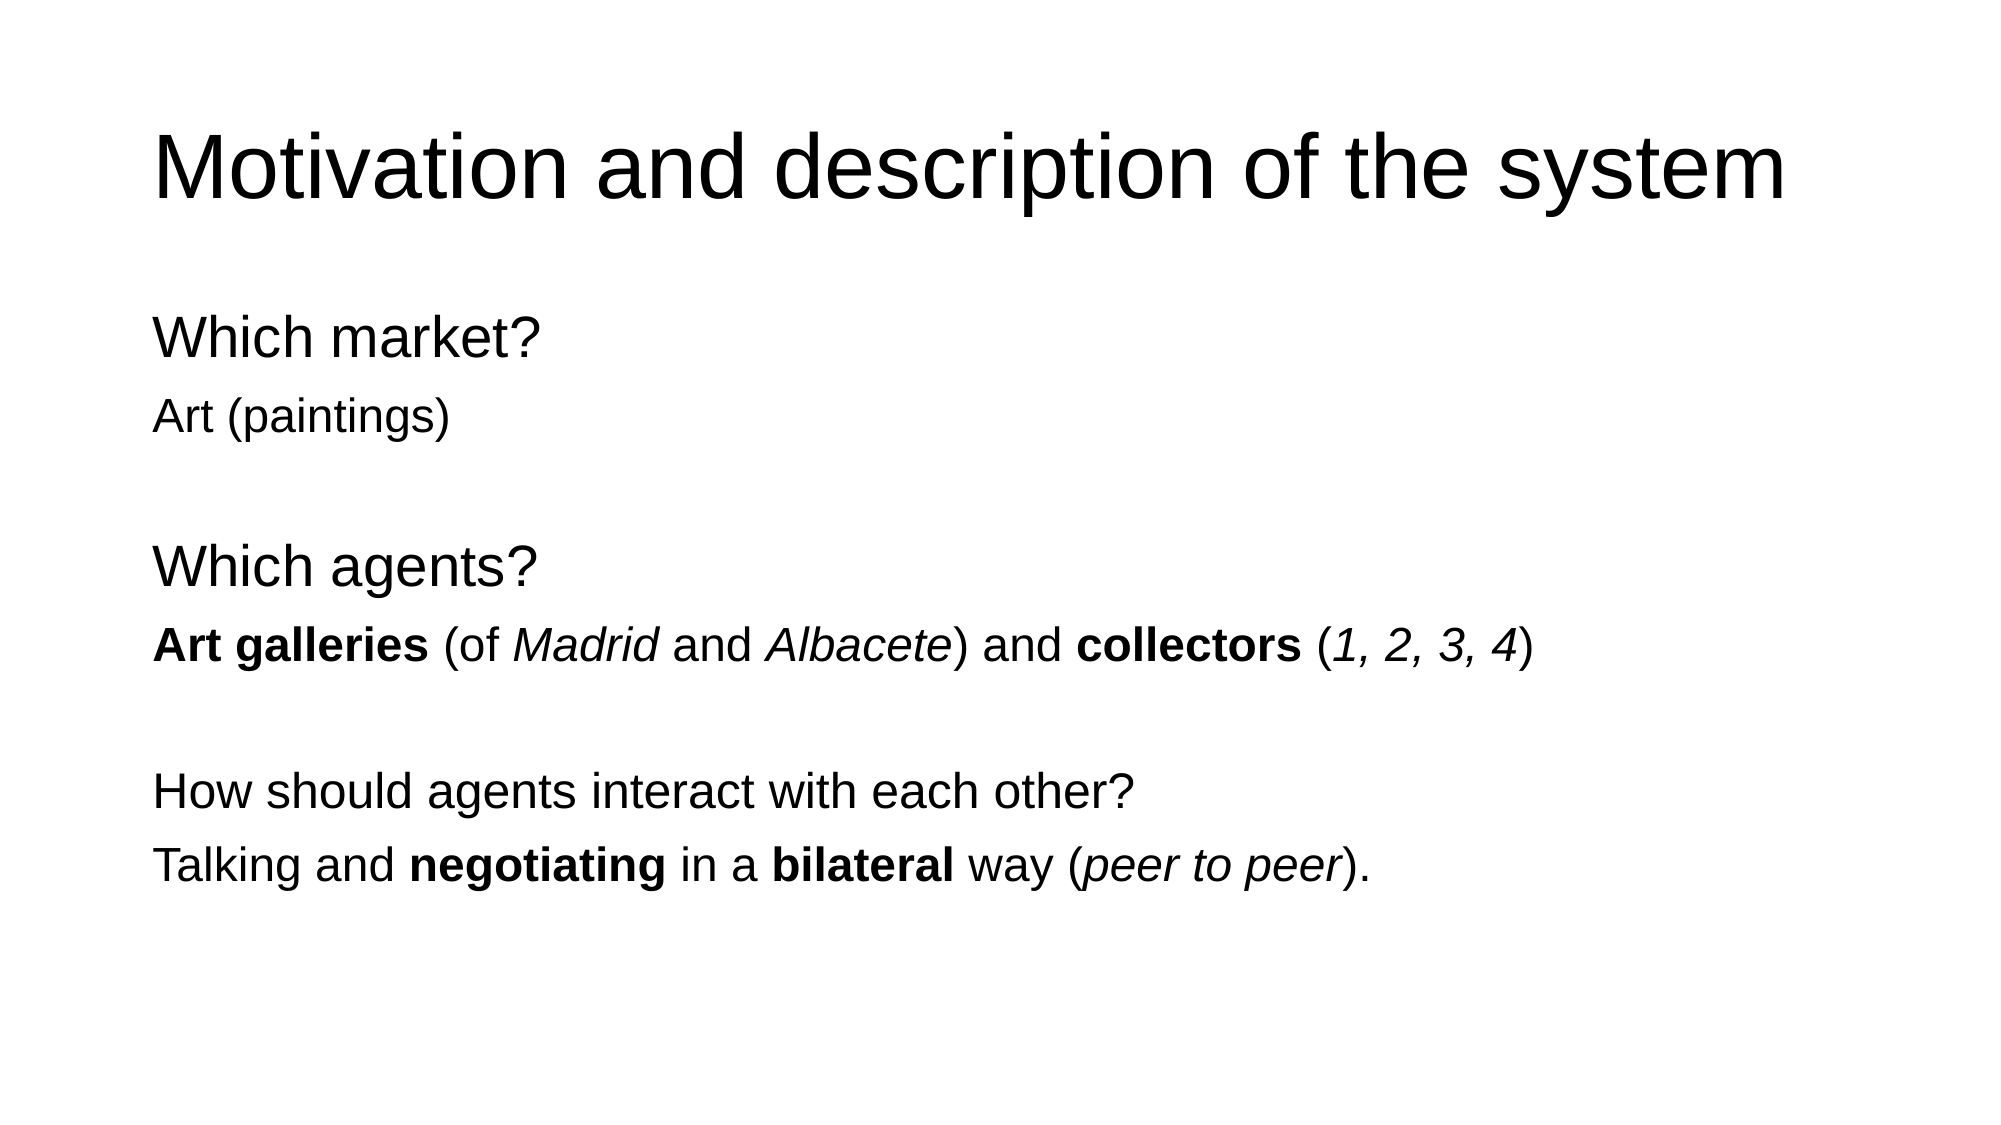

# Motivation and description of the system
Which market?
Art (paintings)

Which agents?
Art galleries (of Madrid and Albacete) and collectors (1, 2, 3, 4)

How should agents interact with each other?
Talking and negotiating in a bilateral way (peer to peer).